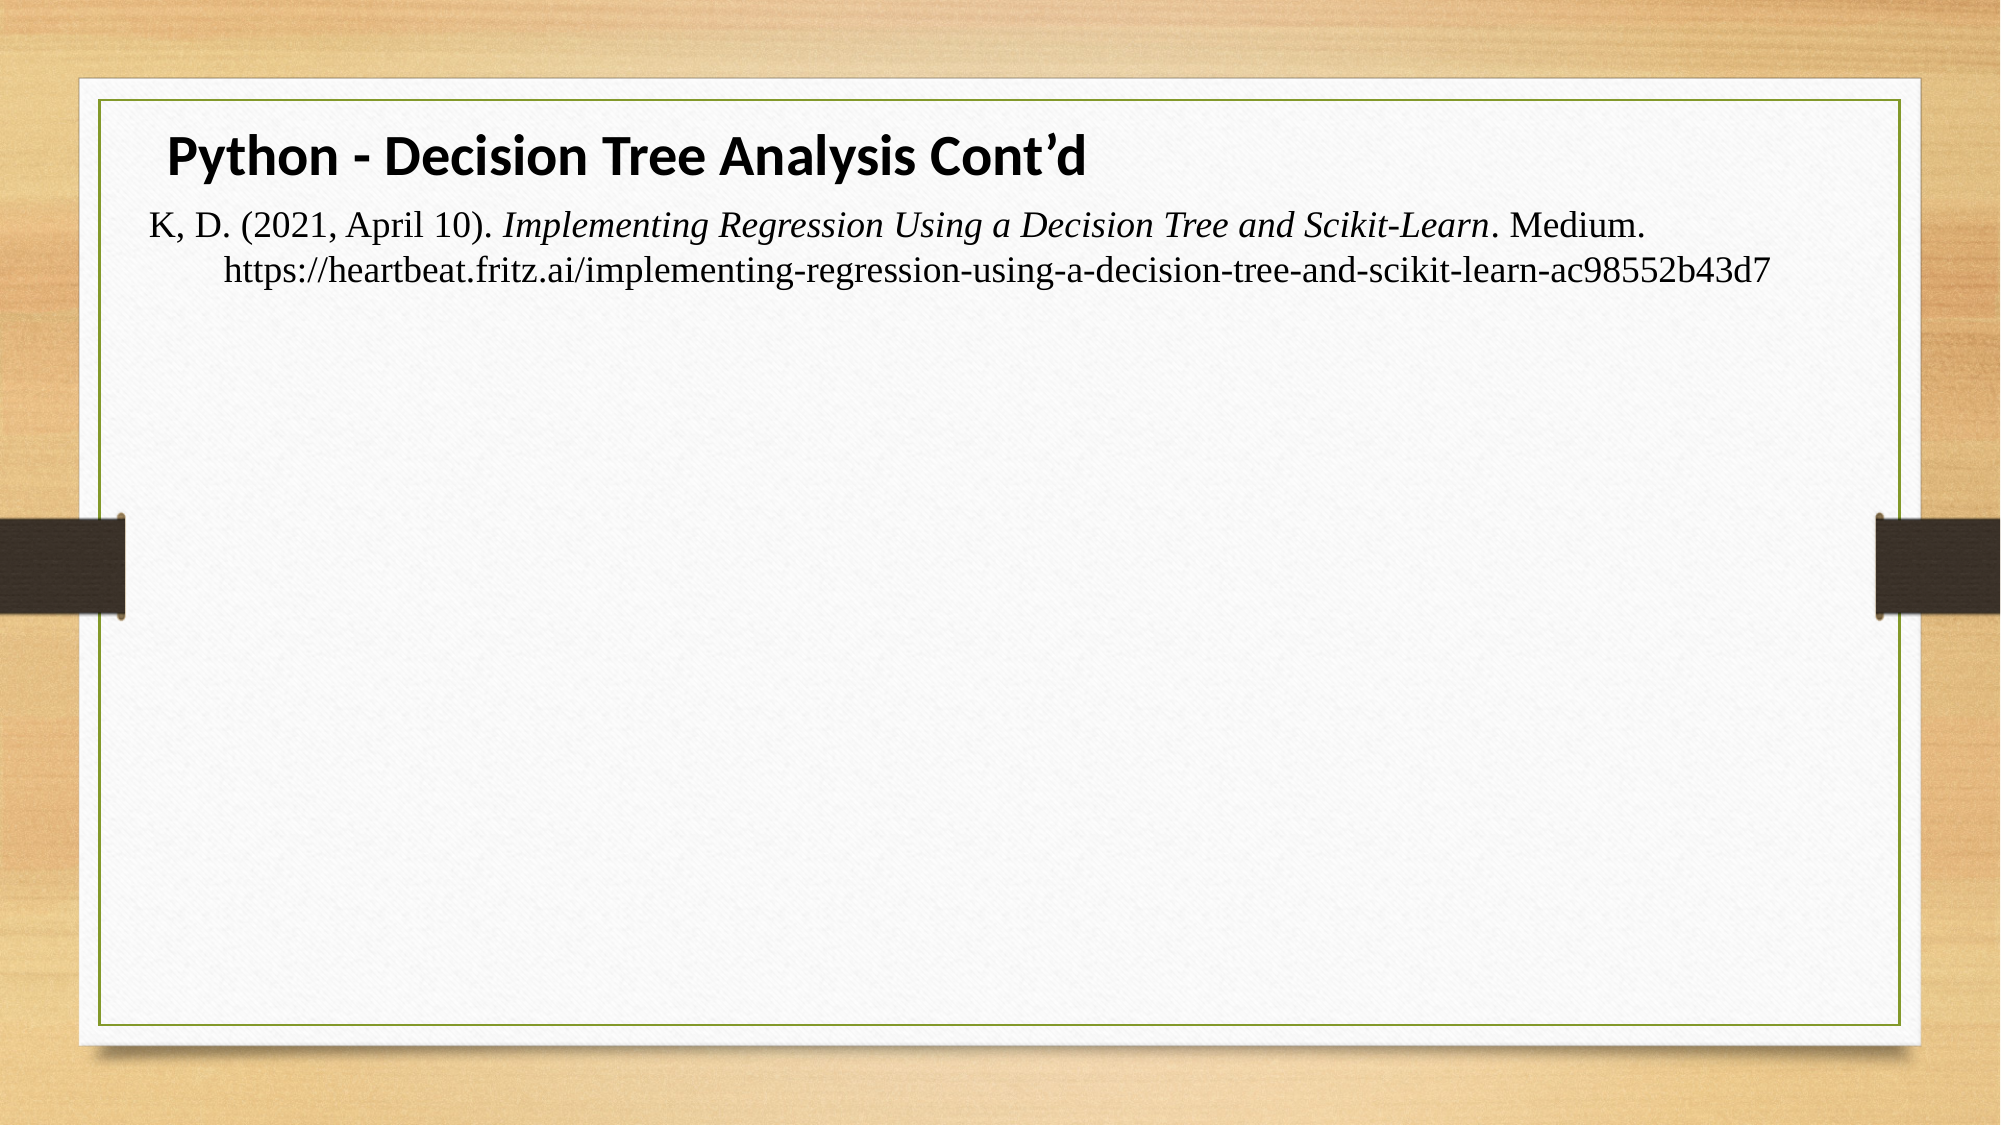

Python - Decision Tree Analysis Cont’d
K, D. (2021, April 10). Implementing Regression Using a Decision Tree and Scikit-Learn. Medium. https://heartbeat.fritz.ai/implementing-regression-using-a-decision-tree-and-scikit-learn-ac98552b43d7